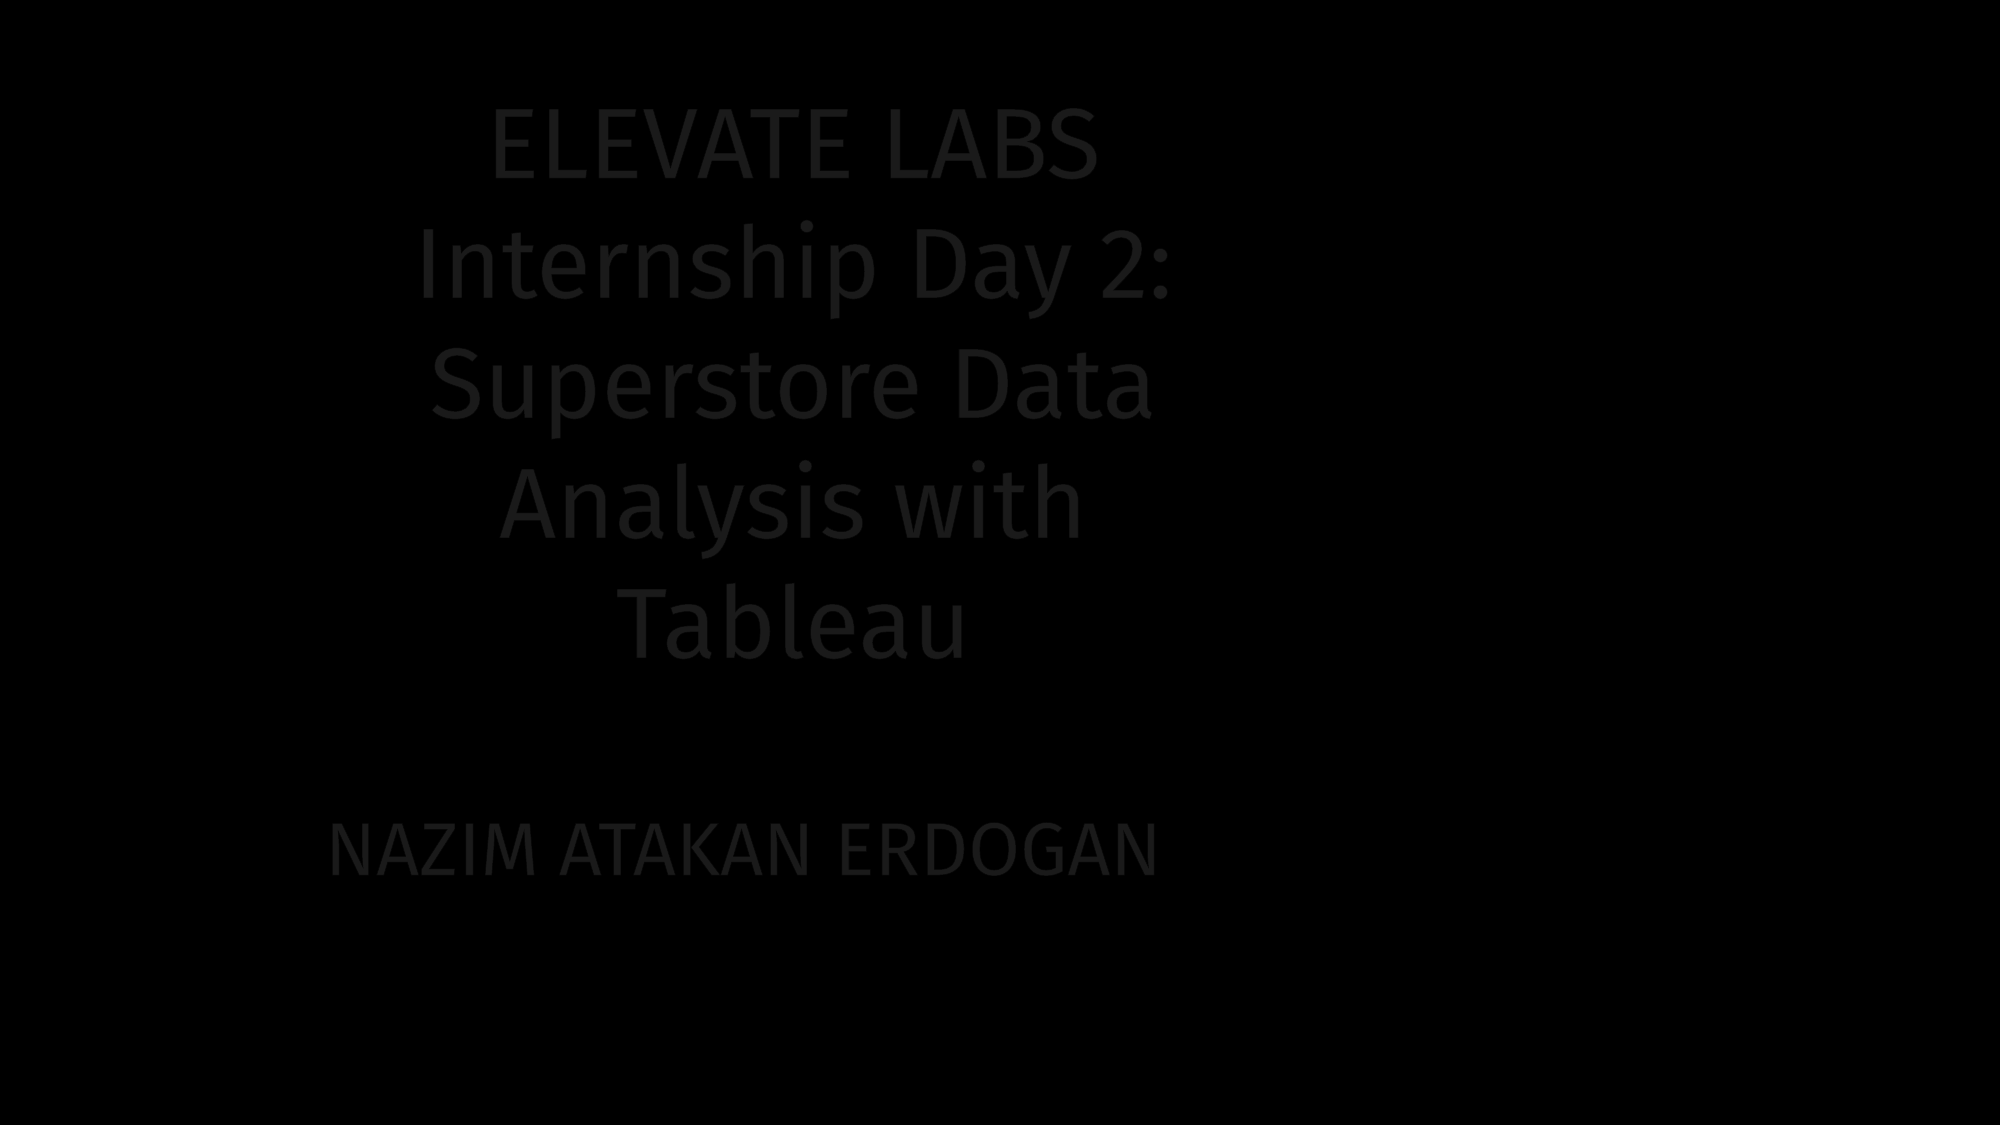

# ELEVATE LABS Internship Day 2: Superstore Data Analysis with Tableau
NAZIM ATAKAN ERDOGAN